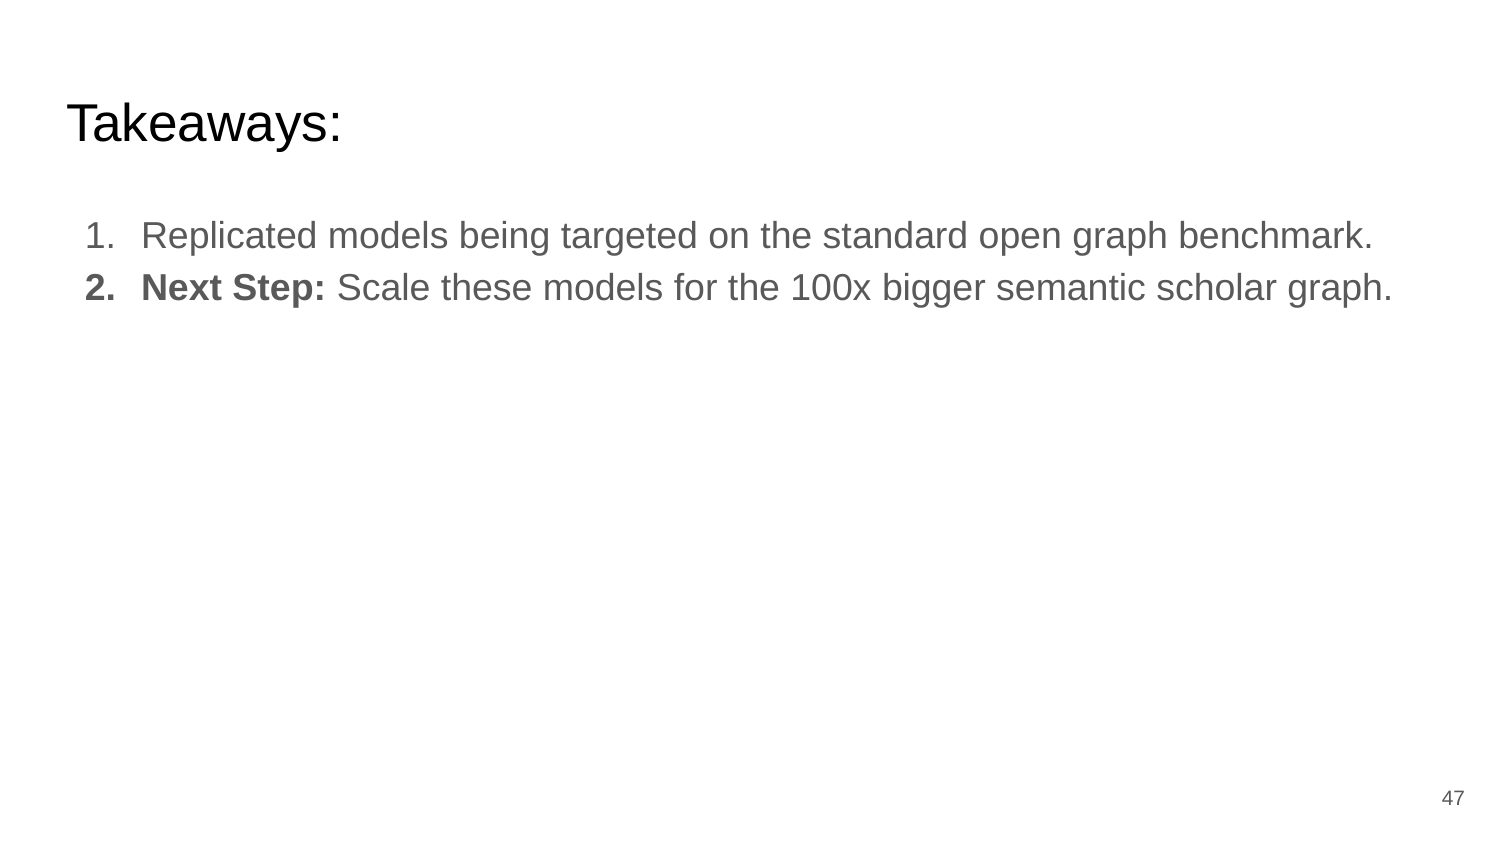

# Takeaways:
Replicated models being targeted on the standard open graph benchmark.
Next Step: Scale these models for the 100x bigger semantic scholar graph.
47